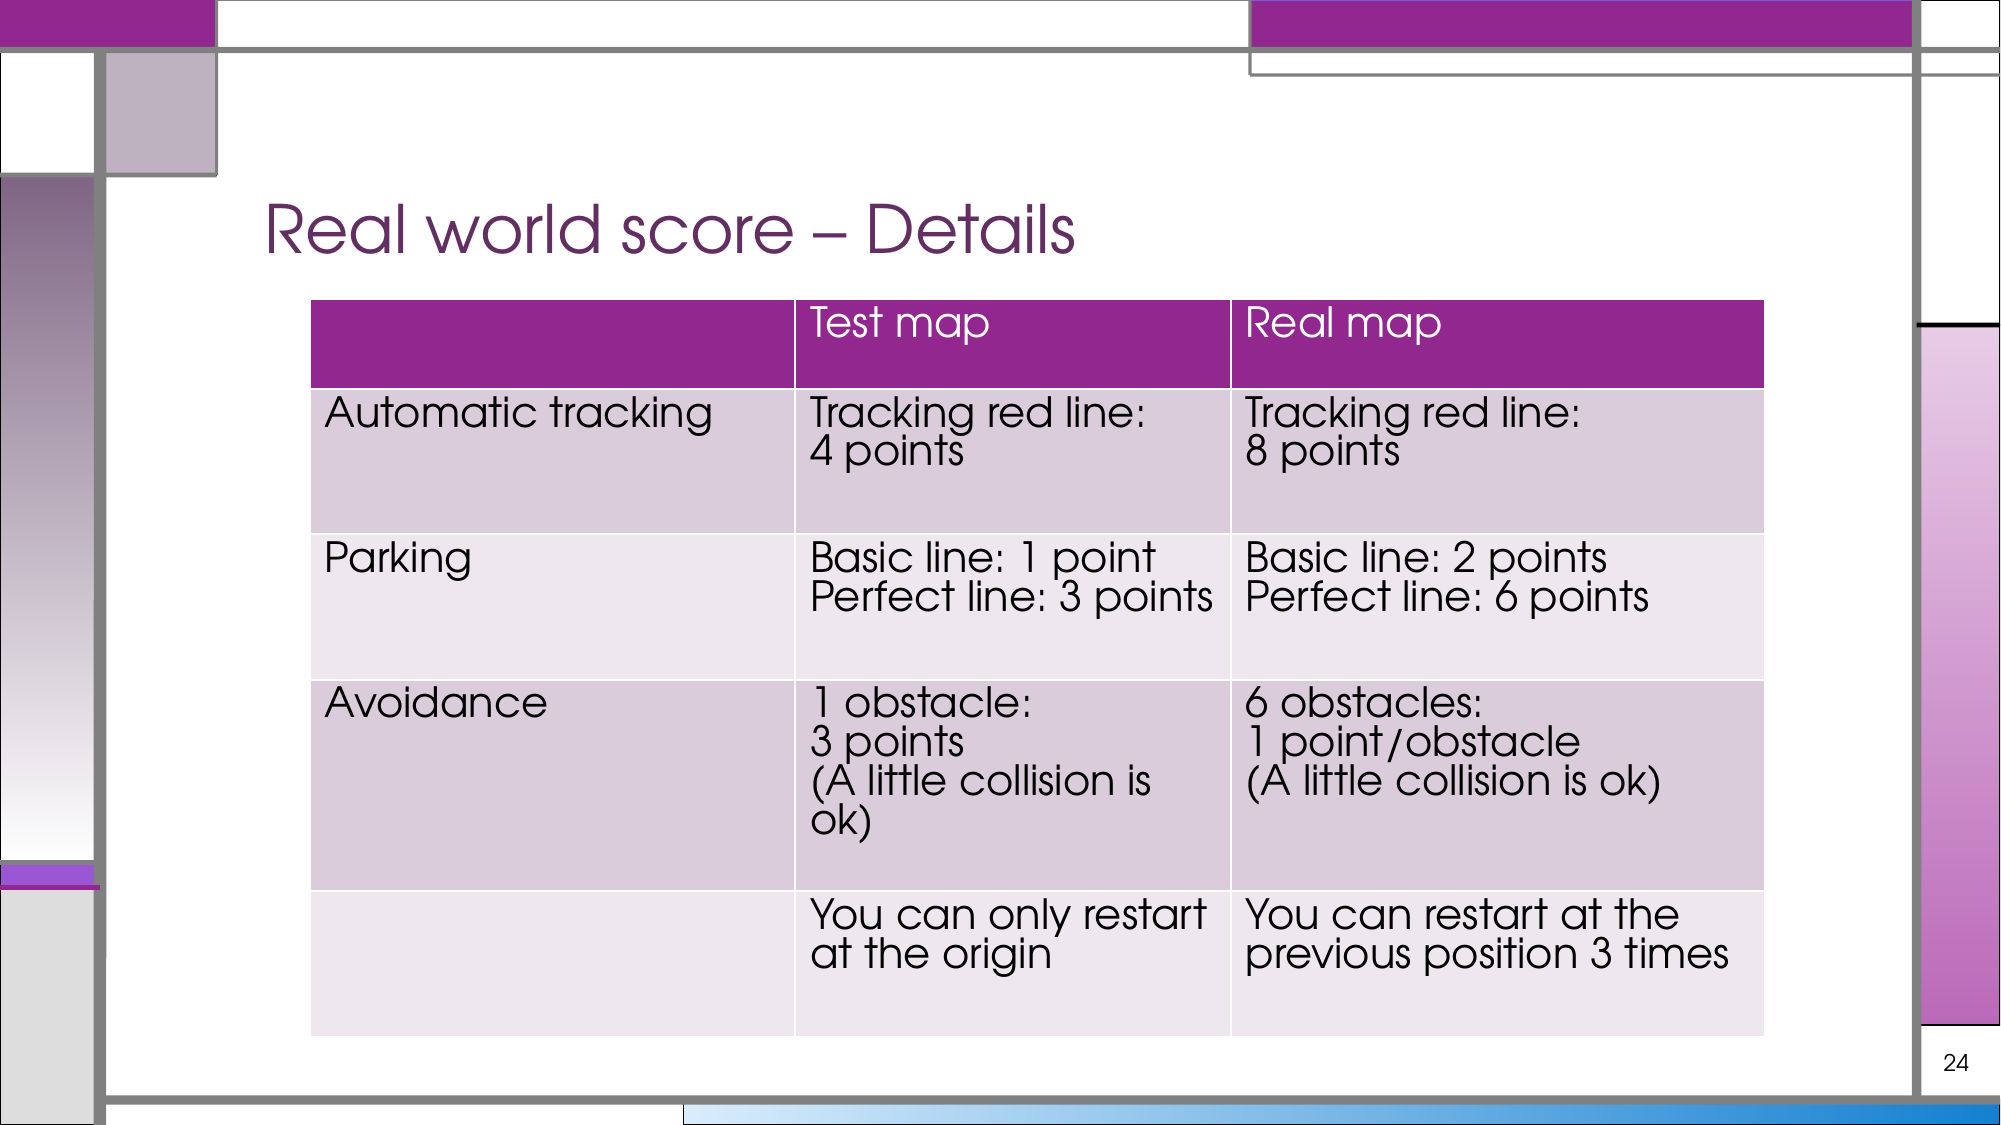

# Real world score – Details
|  | Test map | Real map |
| --- | --- | --- |
| Automatic tracking | Tracking red line: 4 points | Tracking red line: 8 points |
| Parking | Basic line: 1 point Perfect line: 3 points | Basic line: 2 points Perfect line: 6 points |
| Avoidance | 1 obstacle: 3 points (A little collision is ok) | 6 obstacles: 1 point/obstacle (A little collision is ok) |
|  | You can only restart at the origin | You can restart at the previous position 3 times |
24